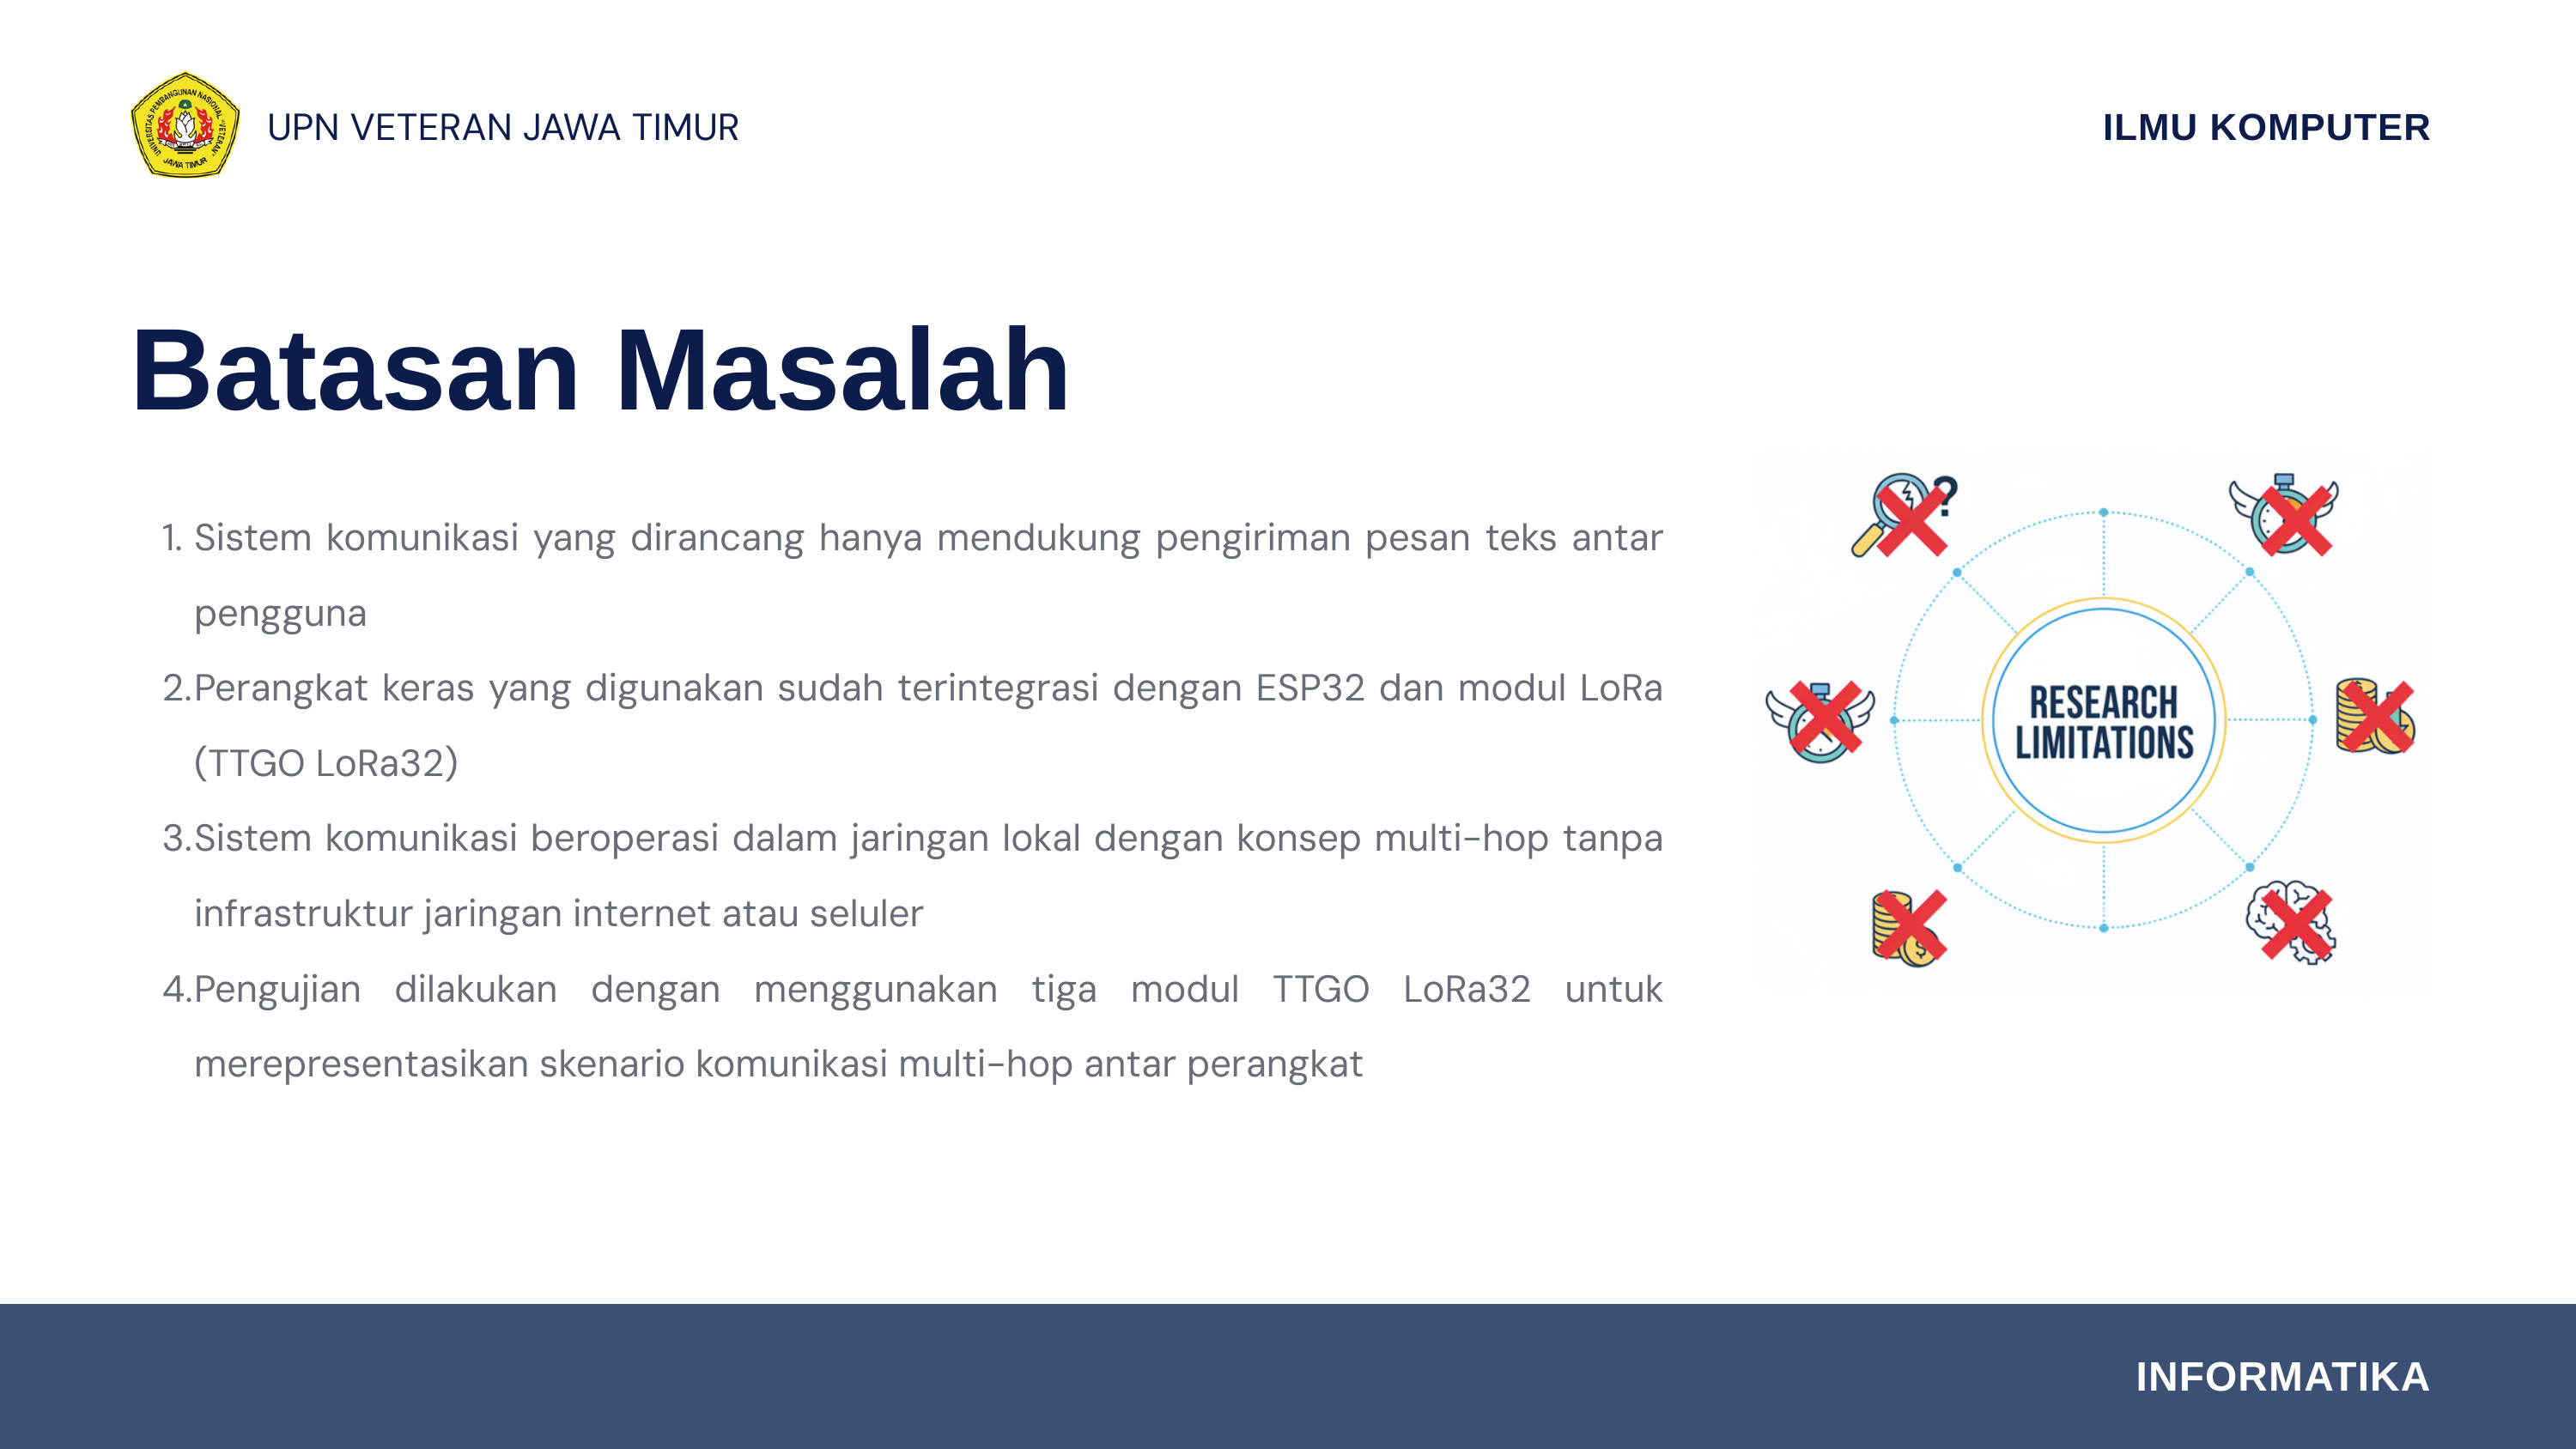

UPN VETERAN JAWA TIMUR
ILMU KOMPUTER
Batasan Masalah

Sistem komunikasi yang dirancang hanya mendukung pengiriman pesan teks antar pengguna
Perangkat keras yang digunakan sudah terintegrasi dengan ESP32 dan modul LoRa (TTGO LoRa32)
Sistem komunikasi beroperasi dalam jaringan lokal dengan konsep multi-hop tanpa infrastruktur jaringan internet atau seluler
Pengujian dilakukan dengan menggunakan tiga modul TTGO LoRa32 untuk merepresentasikan skenario komunikasi multi-hop antar perangkat

INFORMATIKA